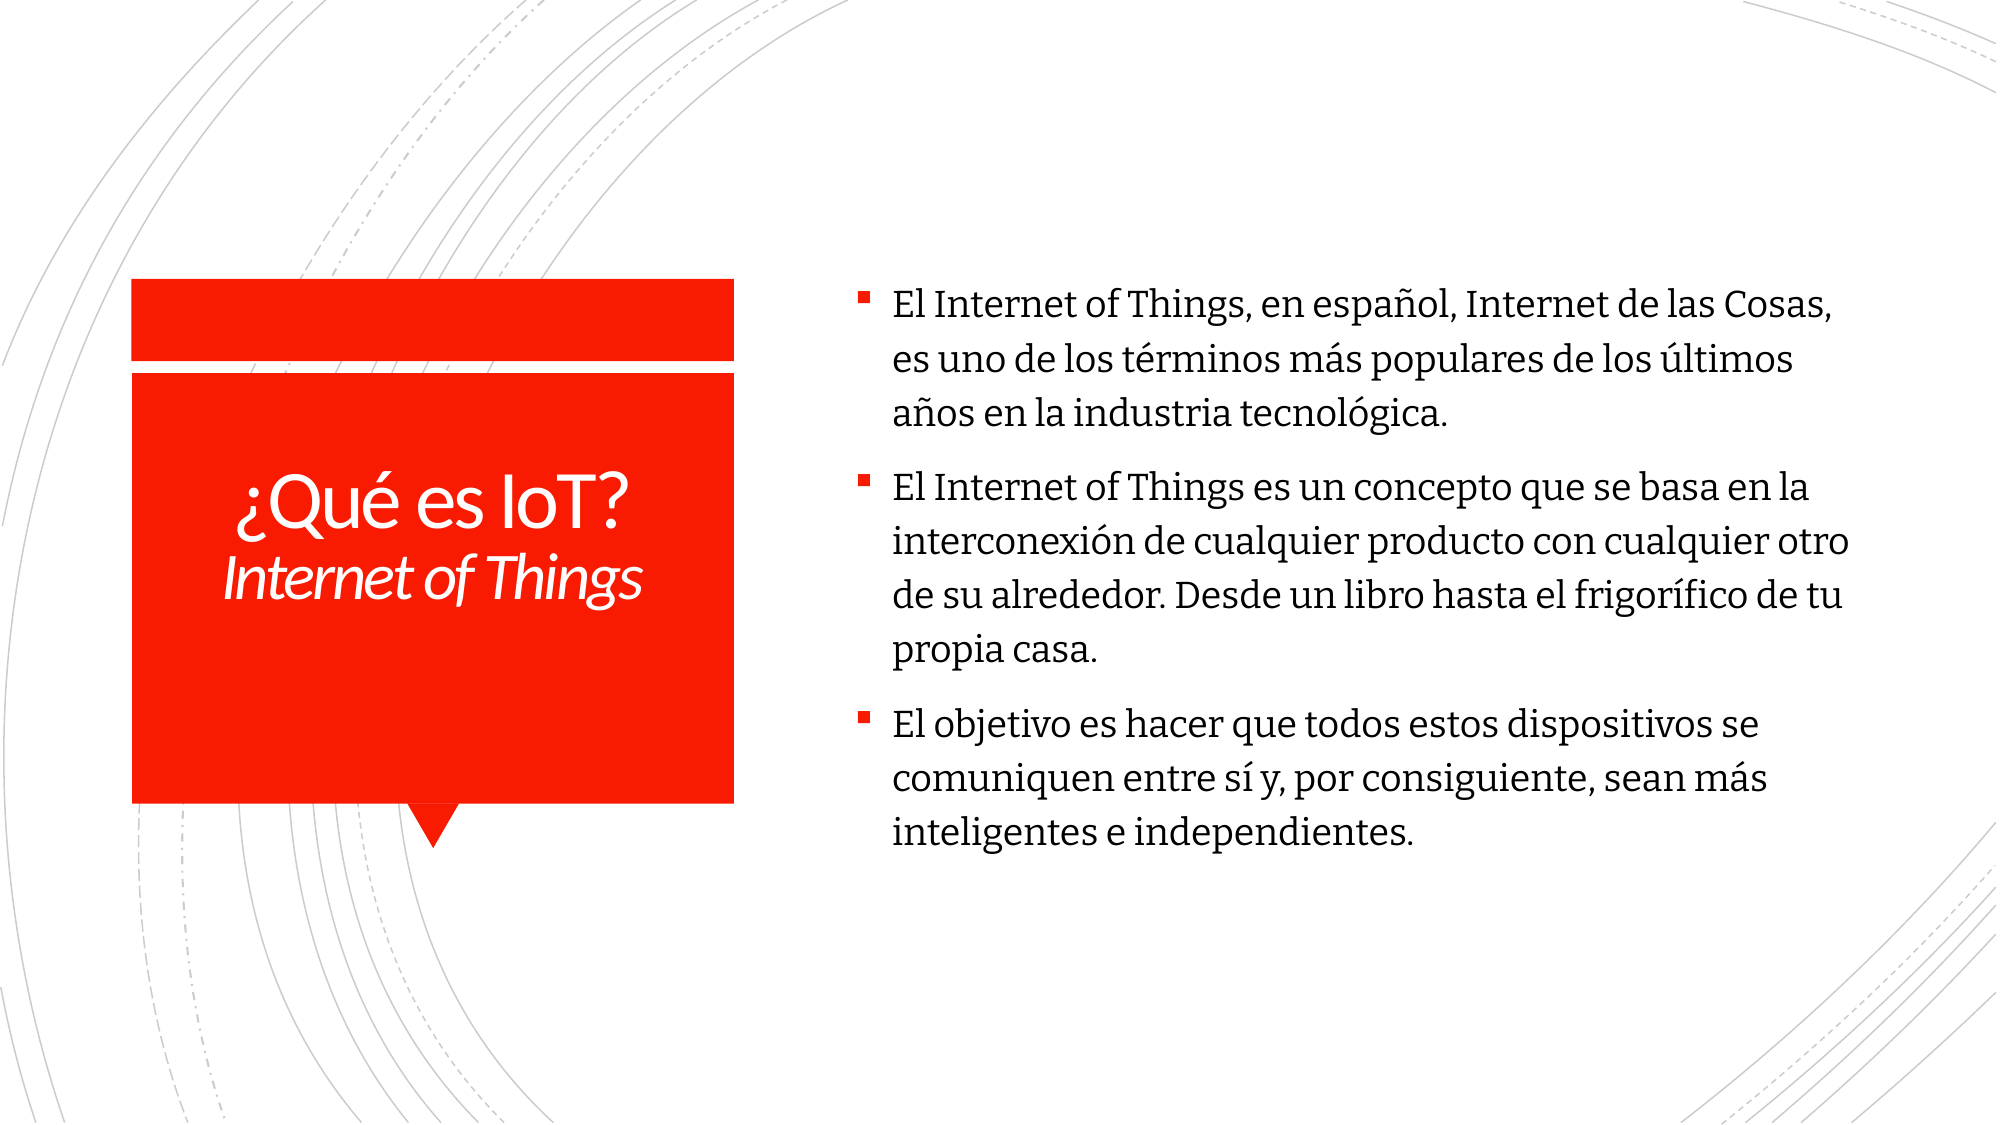

El Internet of Things, en español, Internet de las Cosas, es uno de los términos más populares de los últimos años en la industria tecnológica.
El Internet of Things es un concepto que se basa en la interconexión de cualquier producto con cualquier otro de su alrededor. Desde un libro hasta el frigorífico de tu propia casa.
El objetivo es hacer que todos estos dispositivos se comuniquen entre sí y, por consiguiente, sean más inteligentes e independientes.
# ¿Qué es IoT? Internet of Things